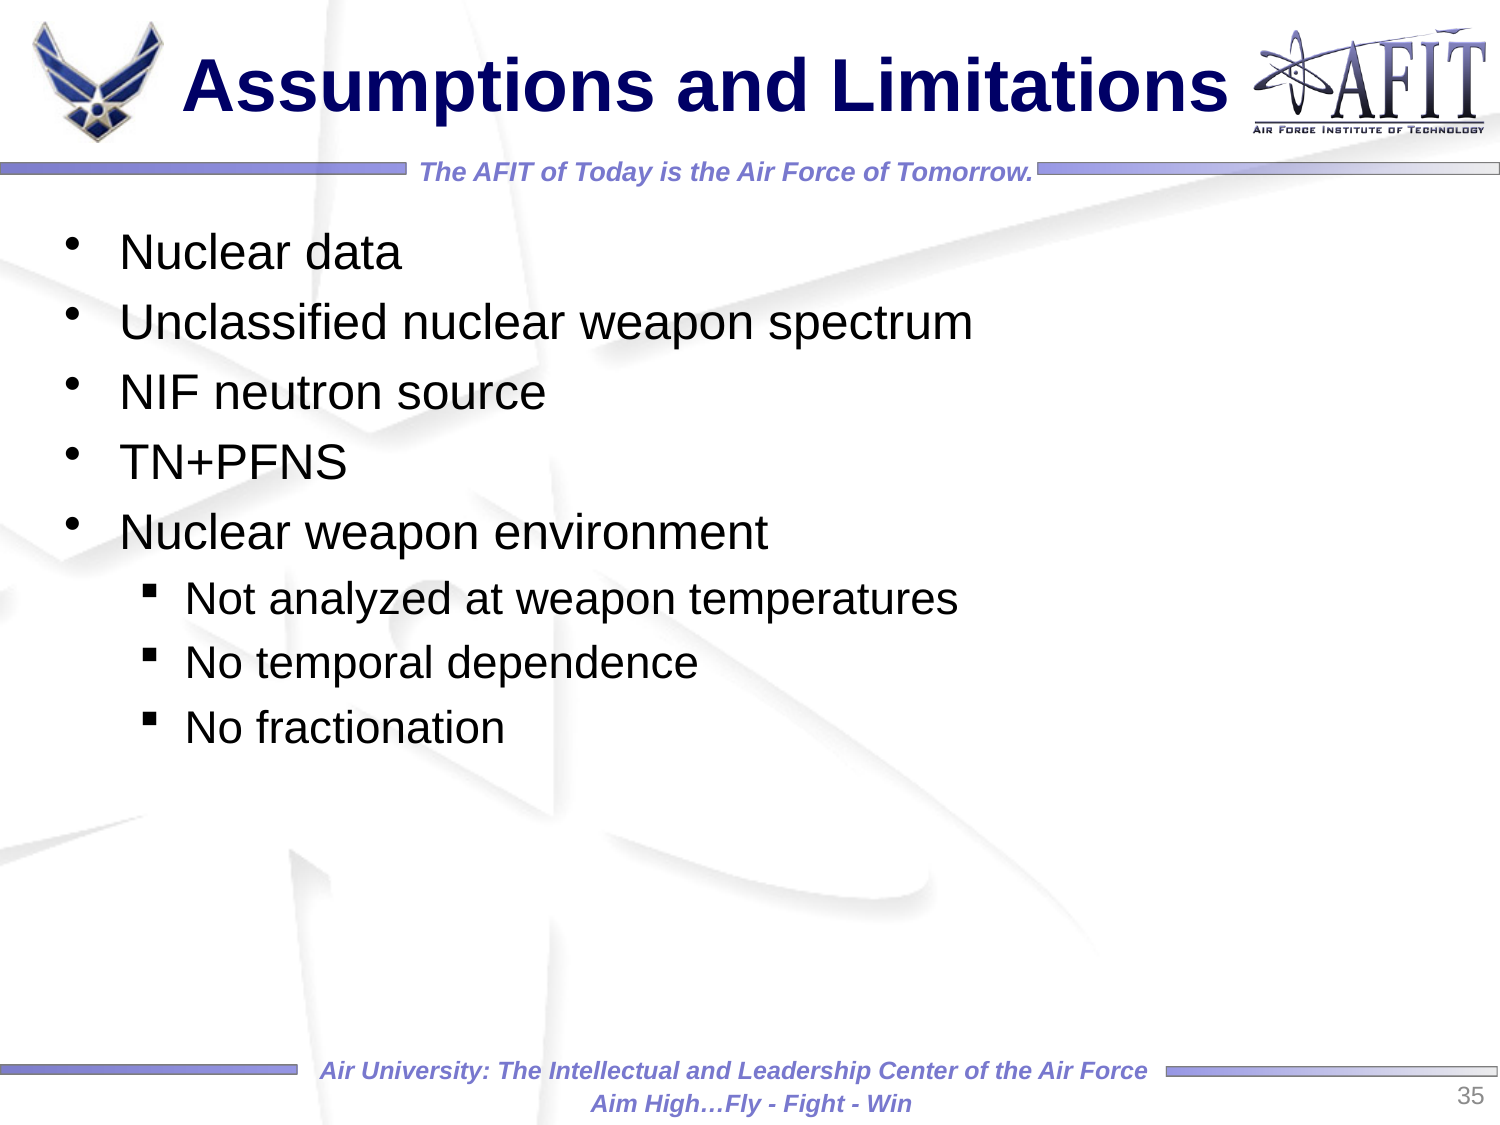

# Assumptions and Limitations
Nuclear data
Unclassified nuclear weapon spectrum
NIF neutron source
TN+PFNS
Nuclear weapon environment
Not analyzed at weapon temperatures
No temporal dependence
No fractionation
35